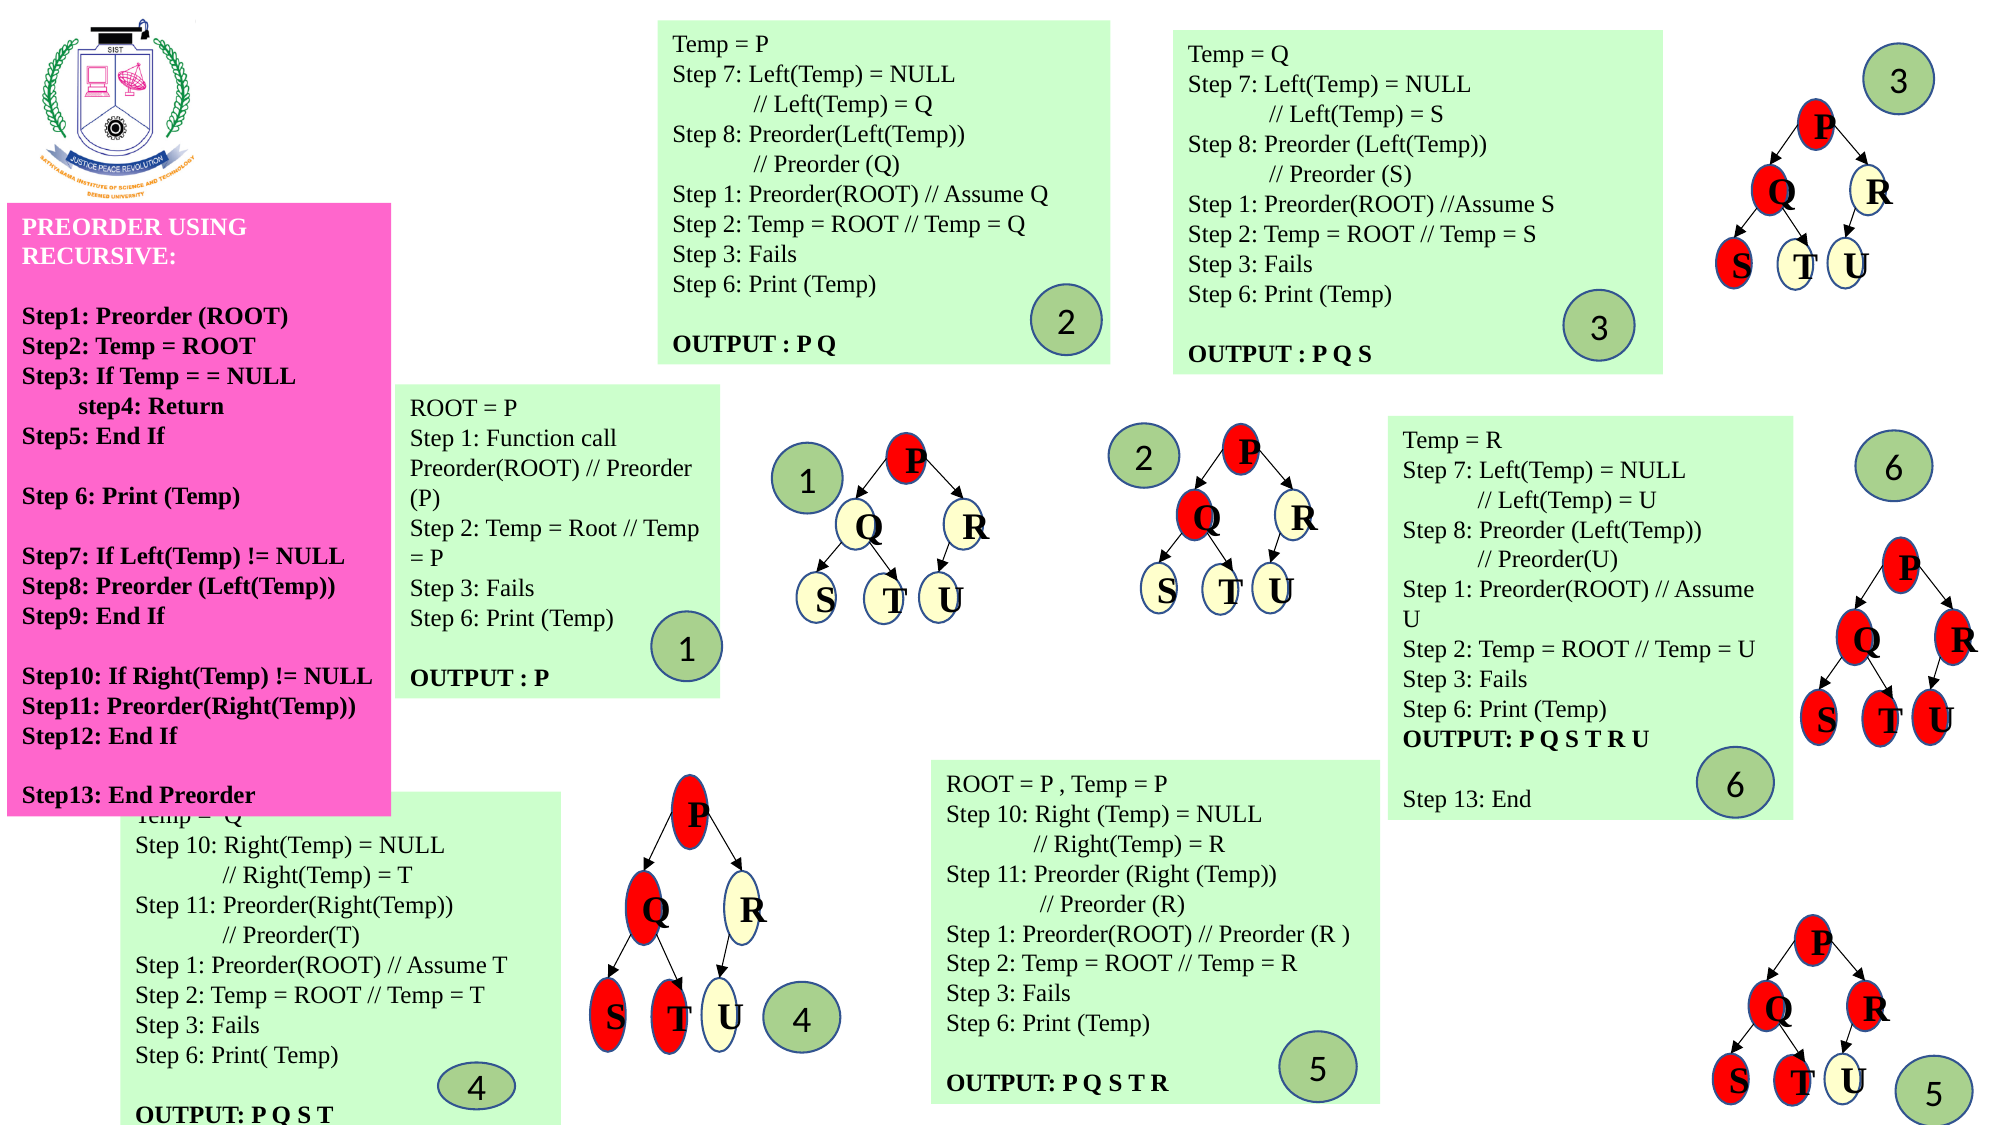

Temp = P
Step 7: Left(Temp) = NULL
             // Left(Temp) = Q
Step 8: Preorder(Left(Temp))
             // Preorder (Q)
Step 1: Preorder(ROOT) // Assume Q
Step 2: Temp = ROOT // Temp = Q
Step 3: Fails
Step 6: Print (Temp)

OUTPUT : P Q
Temp = Q
Step 7: Left(Temp) = NULL
             // Left(Temp) = S
Step 8: Preorder (Left(Temp))
             // Preorder (S)
Step 1: Preorder(ROOT) //Assume S
Step 2: Temp = ROOT // Temp = S
Step 3: Fails
Step 6: Print (Temp)

OUTPUT : P Q S
3
P
Q
R
S
U
T
PREORDER USING RECURSIVE:

Step1: Preorder (ROOT)
Step2: Temp = ROOT
Step3: If Temp = = NULL
         step4: Return
Step5: End If

Step 6: Print (Temp)

Step7: If Left(Temp) != NULL
Step8: Preorder (Left(Temp))
Step9: End If

Step10: If Right(Temp) != NULL
Step11: Preorder(Right(Temp))
Step12: End If

Step13: End Preorder
2
3
ROOT = P
Step 1: Function call Preorder(ROOT) // Preorder (P)
Step 2: Temp = Root // Temp = P
Step 3: Fails
Step 6: Print (Temp)

OUTPUT : P
Temp = R
Step 7: Left(Temp) = NULL
            // Left(Temp) = U
Step 8: Preorder (Left(Temp))
            // Preorder(U)
Step 1: Preorder(ROOT) // Assume U
Step 2: Temp = ROOT // Temp = U
Step 3: Fails
Step 6: Print (Temp)
OUTPUT: P Q S T R U

Step 13: End
2
P
Q
R
S
U
T
6
P
Q
R
S
U
T
1
P
Q
R
S
U
T
1
6
ROOT = P , Temp = P
Step 10: Right (Temp) = NULL
              // Right(Temp) = R
Step 11: Preorder (Right (Temp))
               // Preorder (R)
Step 1: Preorder(ROOT) // Preorder (R )
Step 2: Temp = ROOT // Temp = R
Step 3: Fails
Step 6: Print (Temp)

OUTPUT: P Q S T R
P
Q
R
S
U
T
Temp =  Q
Step 10: Right(Temp) = NULL
              // Right(Temp) = T
Step 11: Preorder(Right(Temp))
              // Preorder(T)
Step 1: Preorder(ROOT) // Assume T
Step 2: Temp = ROOT // Temp = T
Step 3: Fails
Step 6: Print( Temp)

OUTPUT: P Q S T
P
Q
R
S
U
T
4
5
5
4